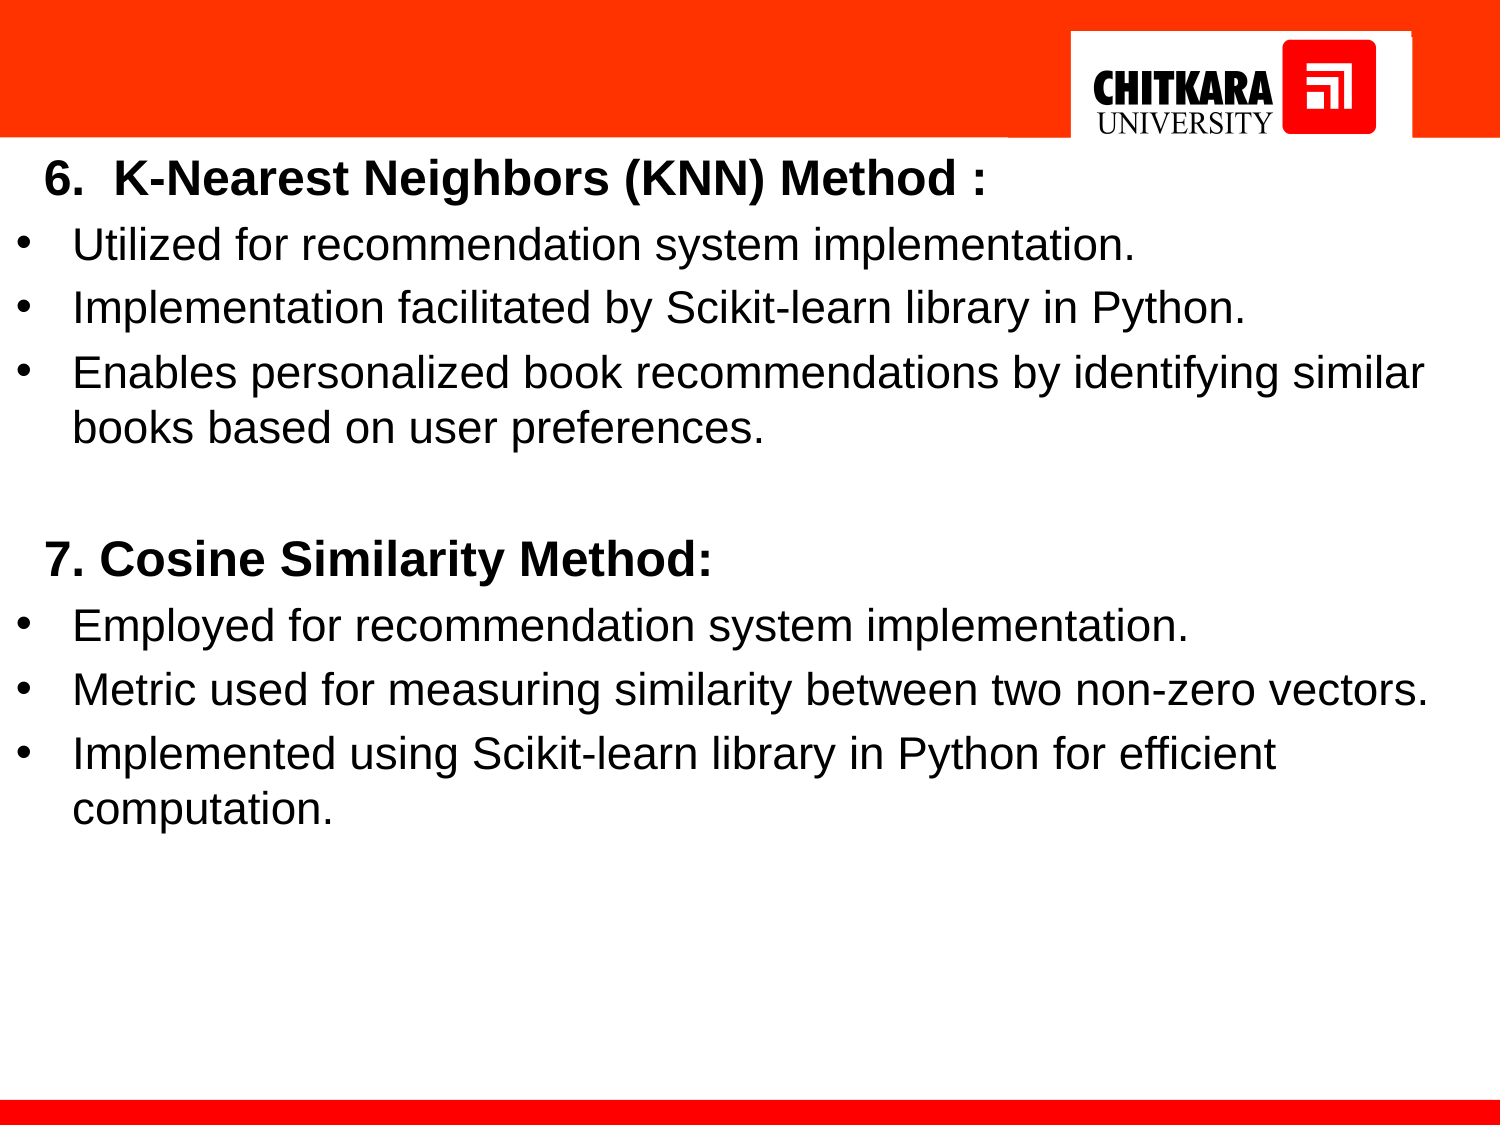

6.  K-Nearest Neighbors (KNN) Method :
Utilized for recommendation system implementation.
Implementation facilitated by Scikit-learn library in Python.
Enables personalized book recommendations by identifying similar books based on user preferences.

  7. Cosine Similarity Method:
Employed for recommendation system implementation.
Metric used for measuring similarity between two non-zero vectors.
Implemented using Scikit-learn library in Python for efficient computation.